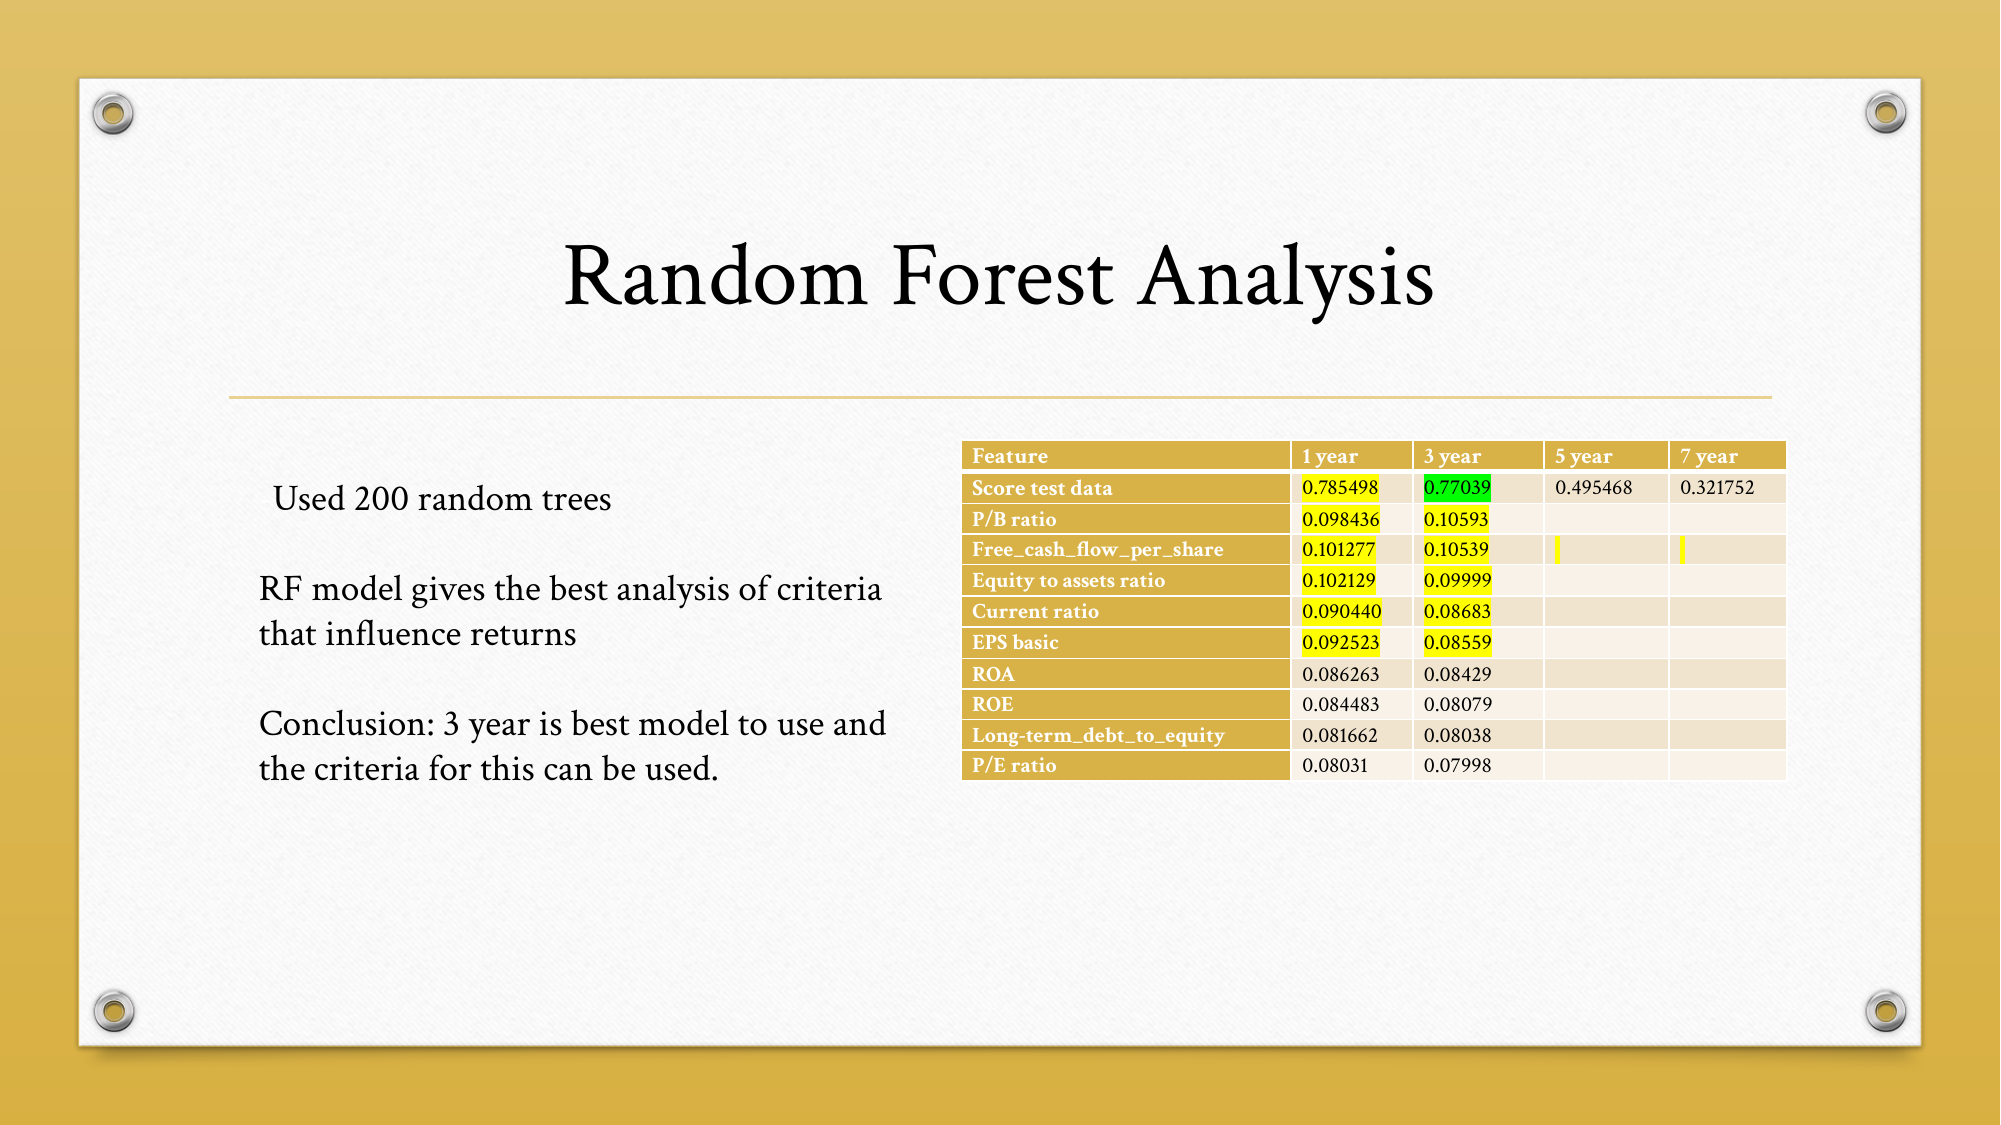

# Random Forest Analysis
| Feature | 1 year | 3 year | 5 year | 7 year |
| --- | --- | --- | --- | --- |
| Score test data | 0.785498 | 0.77039 | 0.495468 | 0.321752 |
| P/B ratio | 0.098436 | 0.10593 |  |  |
| Free\_cash\_flow\_per\_share | 0.101277 | 0.10539 |  |  |
| Equity to assets ratio | 0.102129 | 0.09999 |  |  |
| Current ratio | 0.090440 | 0.08683 |  |  |
| EPS basic | 0.092523 | 0.08559 |  |  |
| ROA | 0.086263 | 0.08429 |  |  |
| ROE | 0.084483 | 0.08079 |  |  |
| Long-term\_debt\_to\_equity | 0.081662 | 0.08038 |  |  |
| P/E ratio | 0.08031 | 0.07998 |  |  |
-Used 200 random trees

RF model gives the best analysis of criteria that influence returns

Conclusion: 3 year is best model to use and the criteria for this can be used.